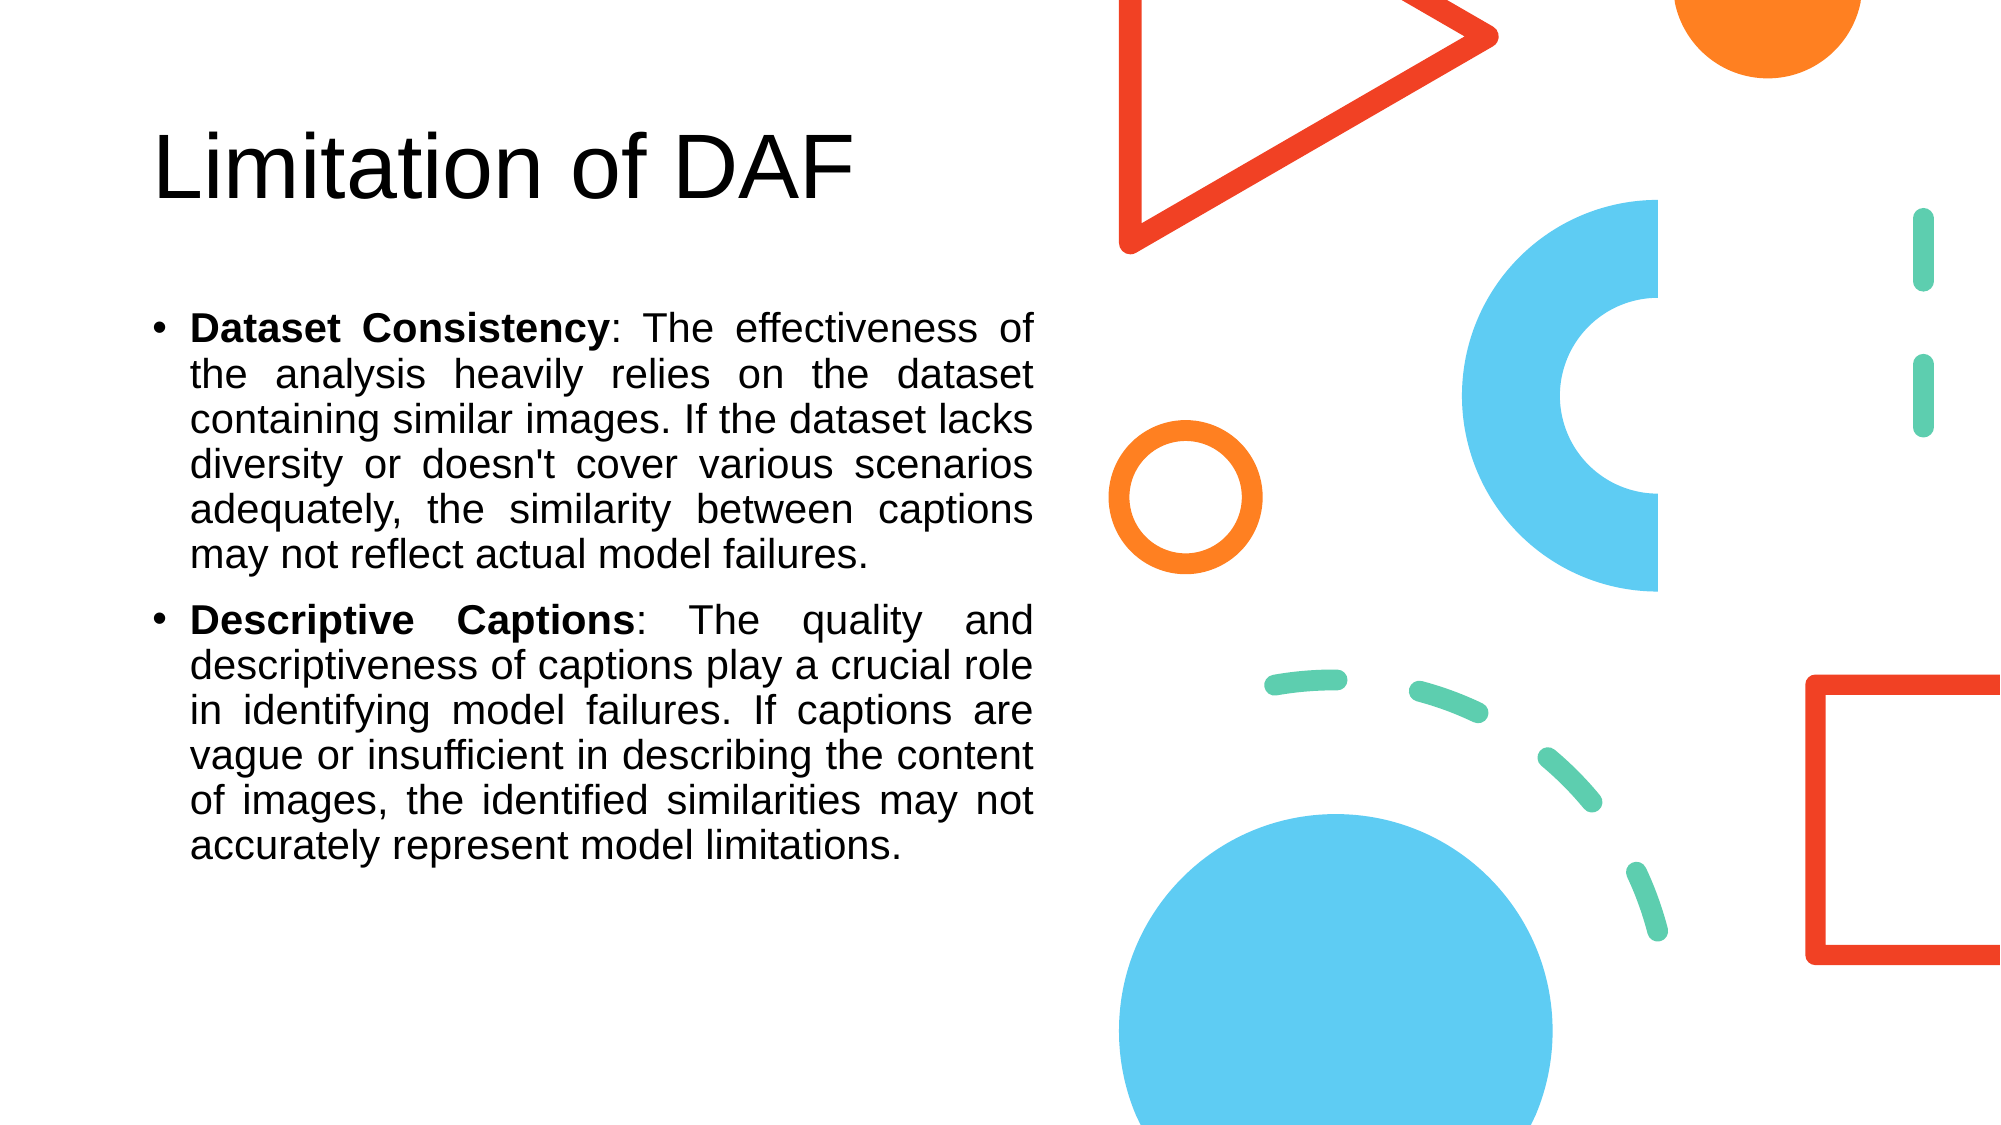

# Limitation of DAF

Dataset Consistency: The effectiveness of the analysis heavily relies on the dataset containing similar images. If the dataset lacks diversity or doesn't cover various scenarios adequately, the similarity between captions may not reflect actual model failures.
Descriptive Captions: The quality and descriptiveness of captions play a crucial role in identifying model failures. If captions are vague or insufficient in describing the content of images, the identified similarities may not accurately represent model limitations.